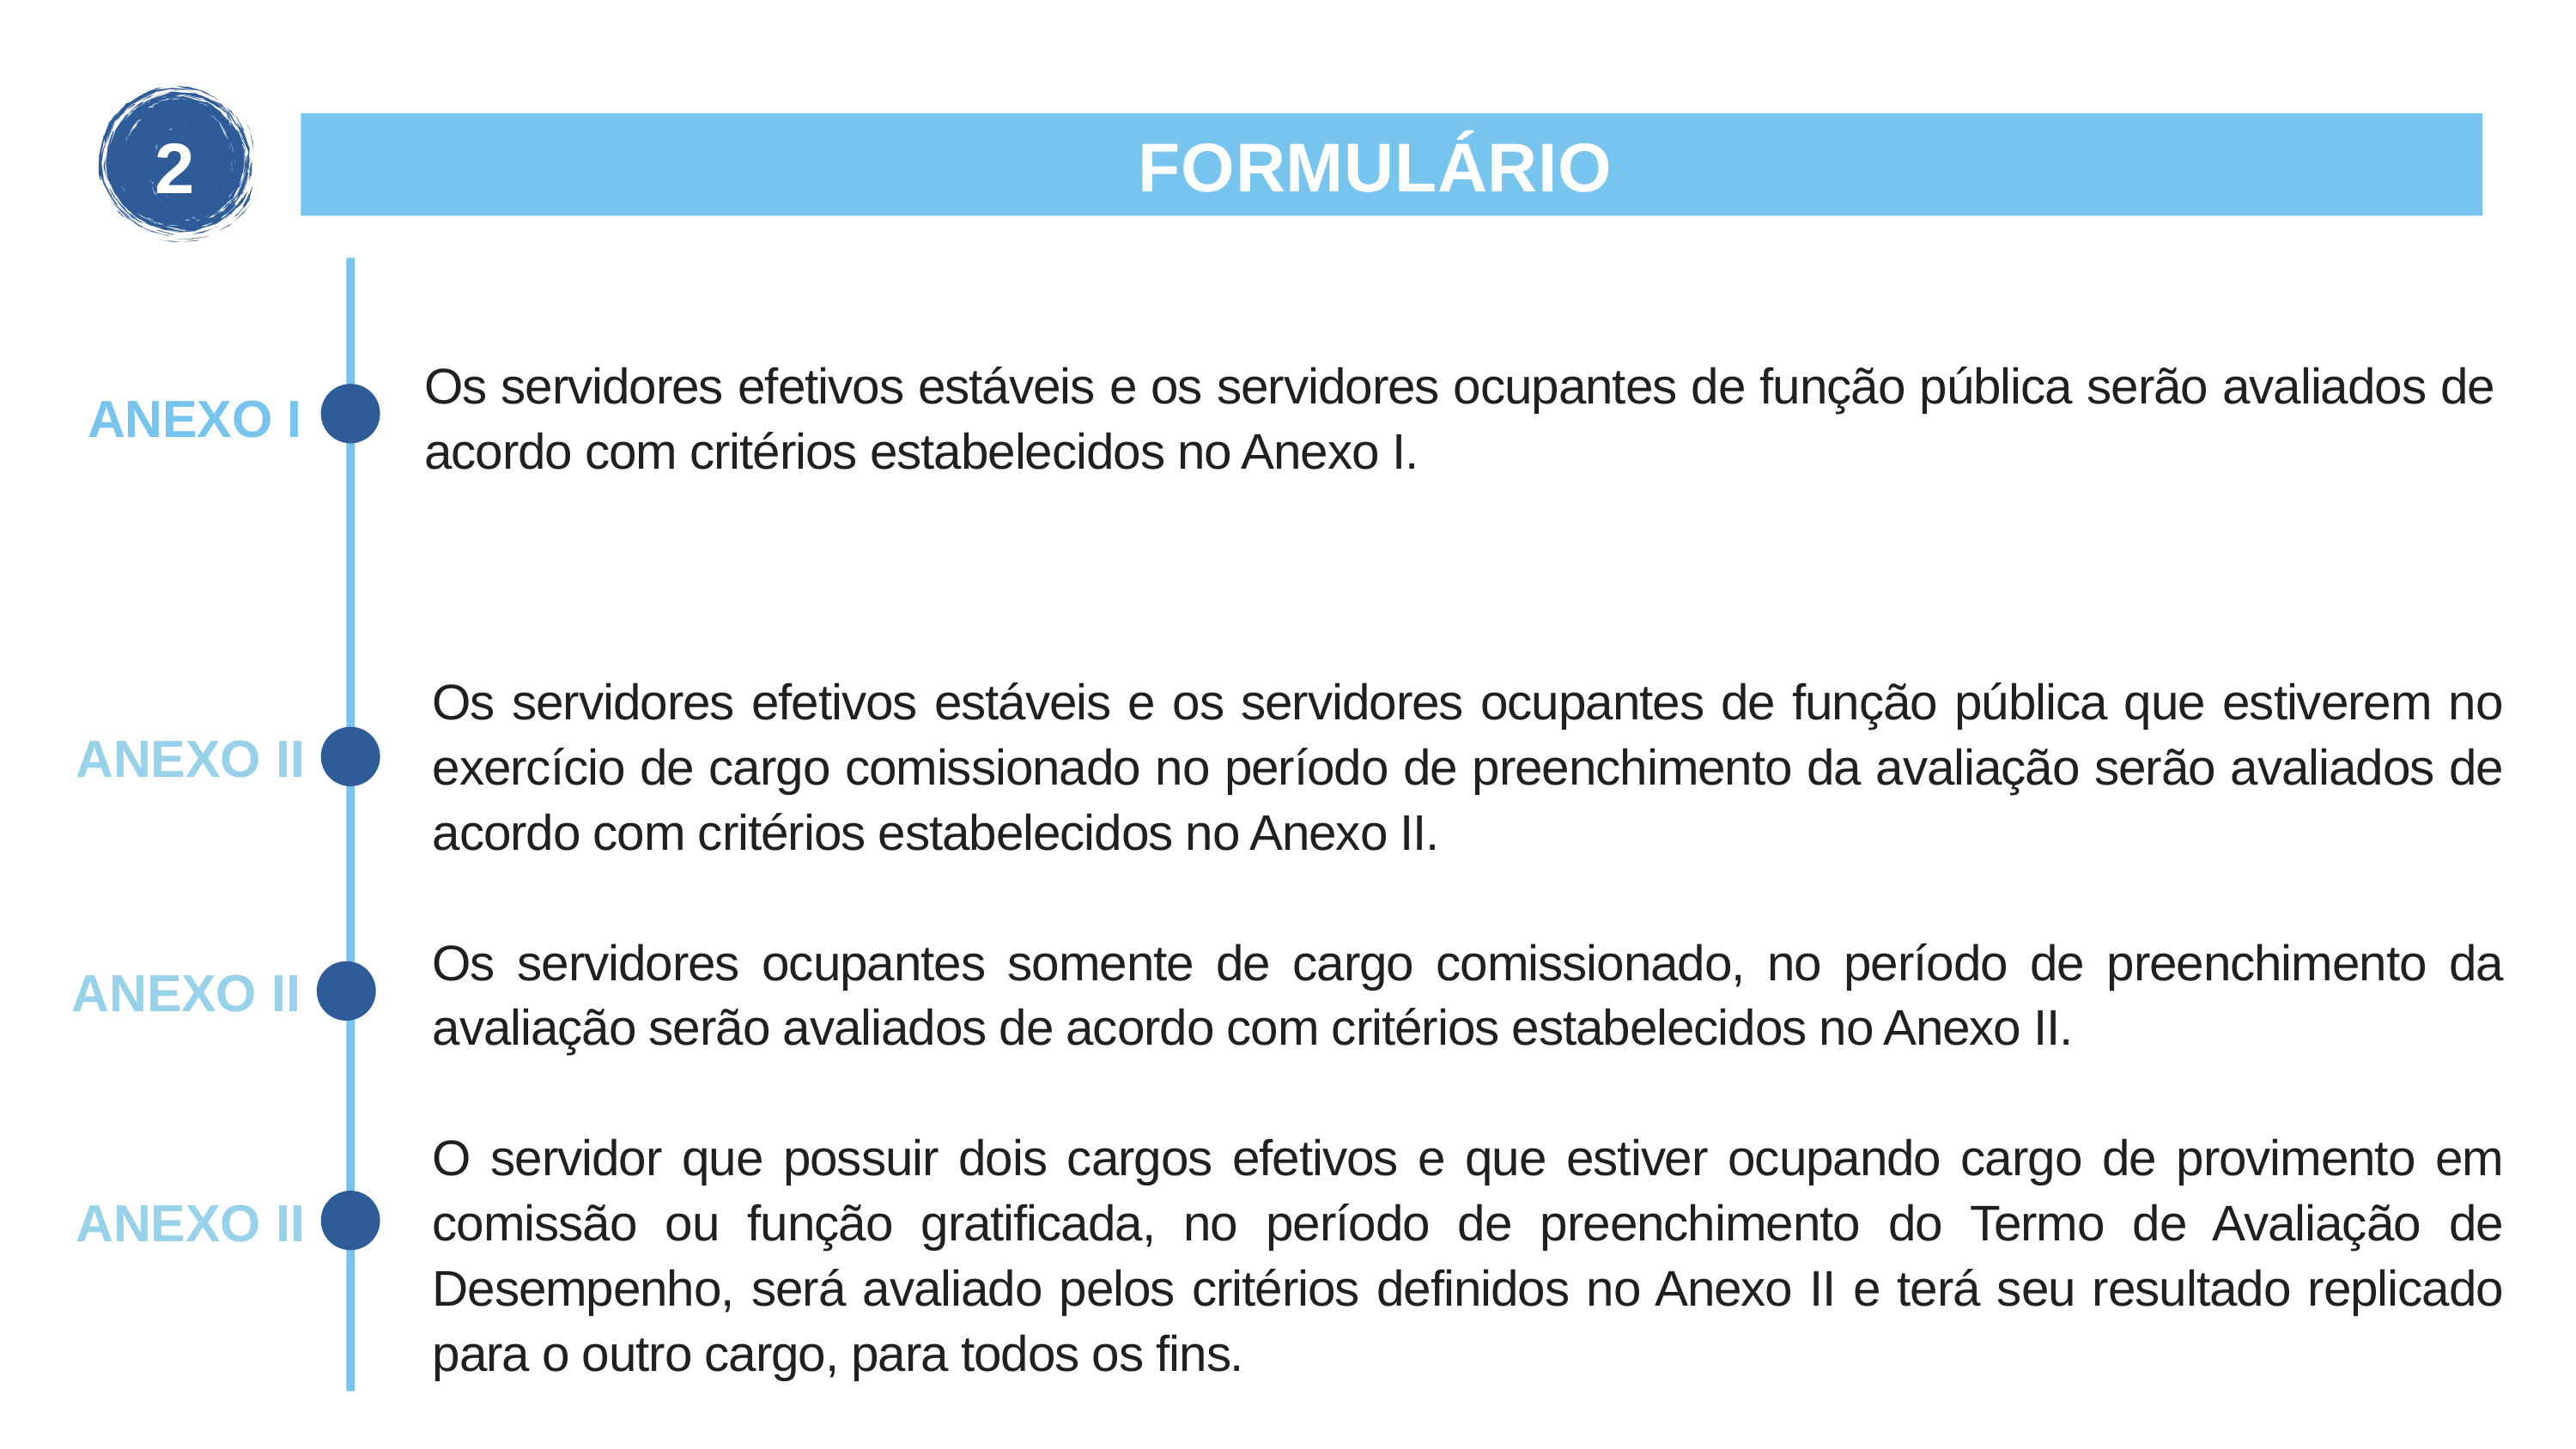

FORMULÁRIO
2

Os servidores efetivos estáveis e os servidores ocupantes de função pública serão avaliados de acordo com critérios estabelecidos no Anexo I.
ANEXO I

Os servidores efetivos estáveis e os servidores ocupantes de função pública que estiverem no exercício de cargo comissionado no período de preenchimento da avaliação serão avaliados de acordo com critérios estabelecidos no Anexo II.

Os servidores ocupantes somente de cargo comissionado, no período de preenchimento da avaliação serão avaliados de acordo com critérios estabelecidos no Anexo II.

O servidor que possuir dois cargos efetivos e que estiver ocupando cargo de provimento em comissão ou função gratificada, no período de preenchimento do Termo de Avaliação de Desempenho, será avaliado pelos critérios definidos no Anexo II e terá seu resultado replicado para o outro cargo, para todos os fins.
ANEXO II

ANEXO II

ANEXO II